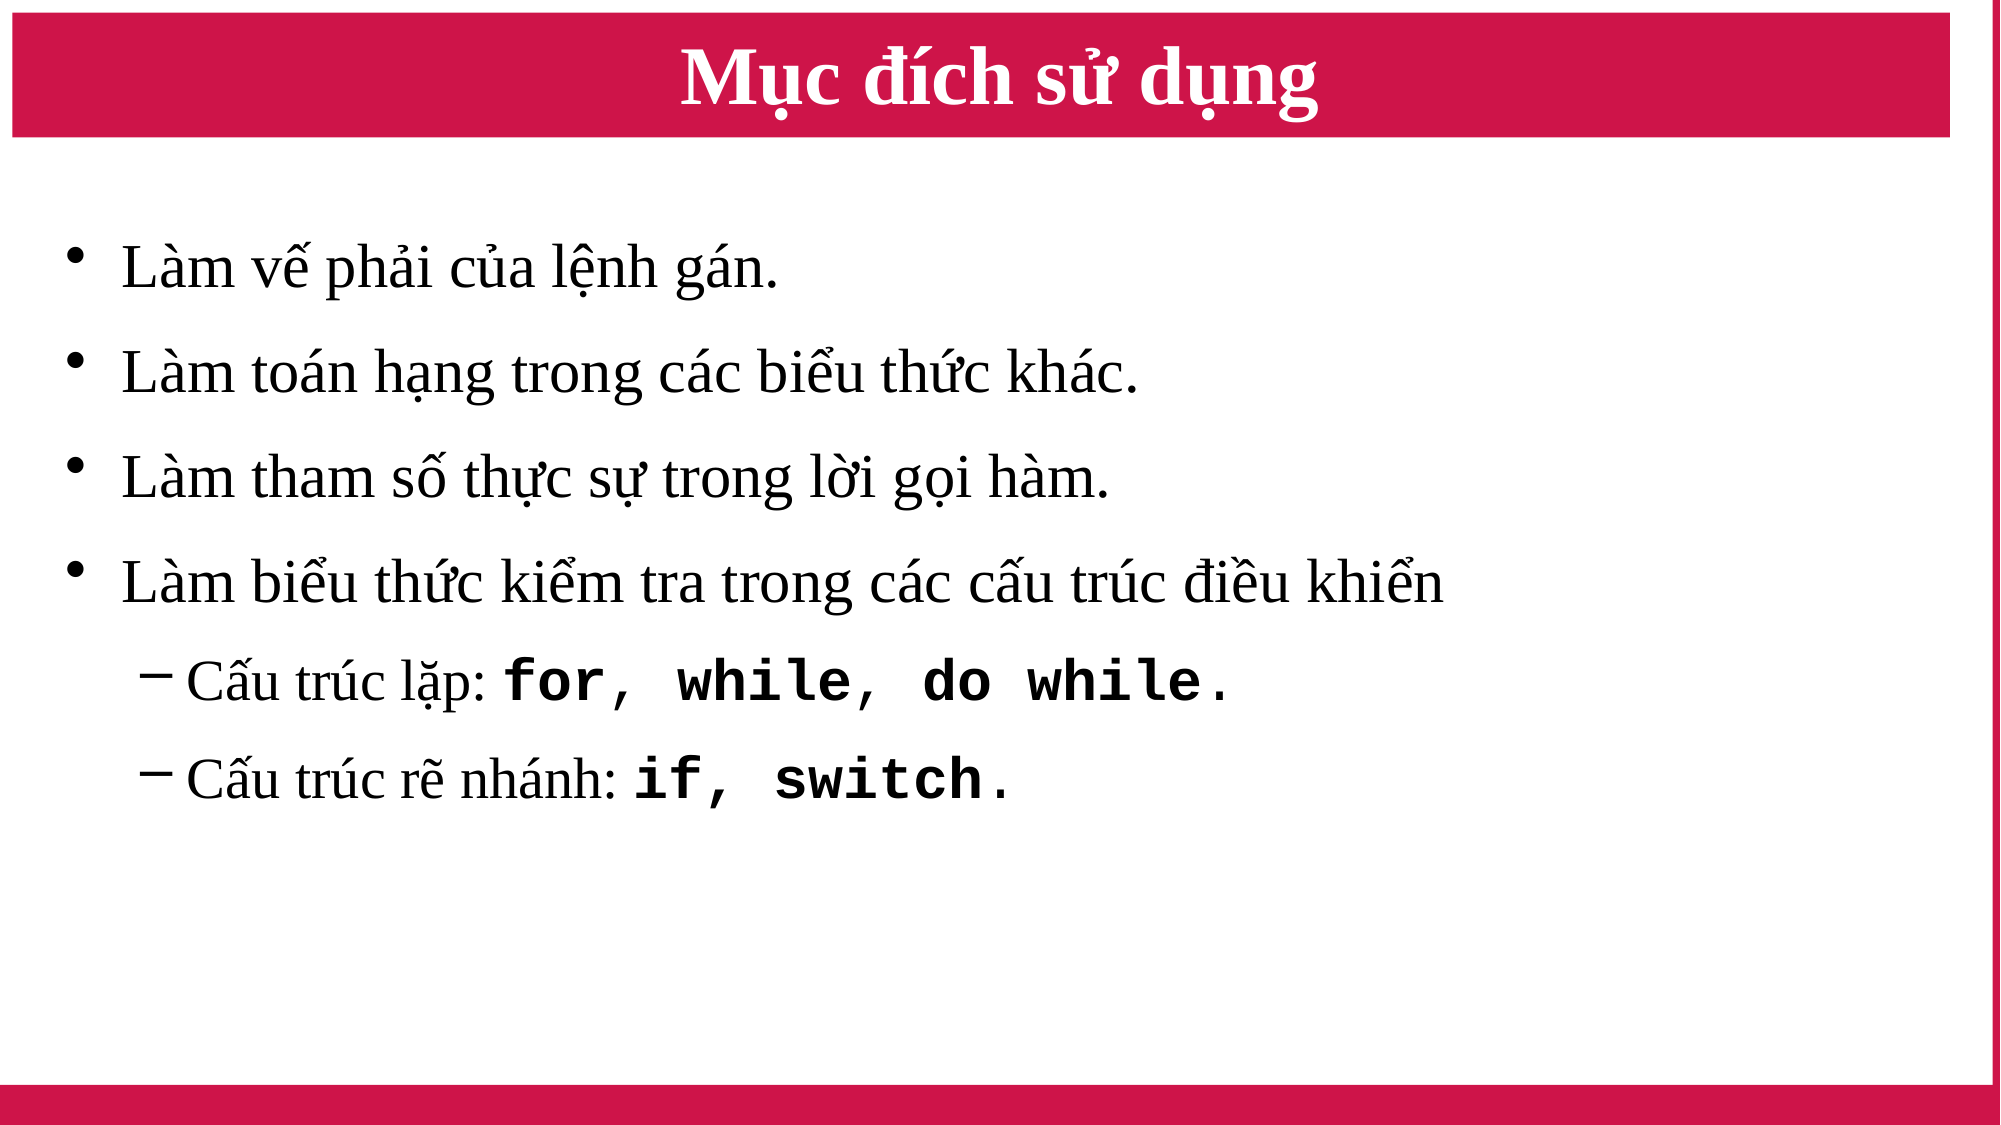

# Mục đích sử dụng
Làm vế phải của lệnh gán.
Làm toán hạng trong các biểu thức khác.
Làm tham số thực sự trong lời gọi hàm.
Làm biểu thức kiểm tra trong các cấu trúc điều khiển
Cấu trúc lặp: for, while, do while.
Cấu trúc rẽ nhánh: if, switch.